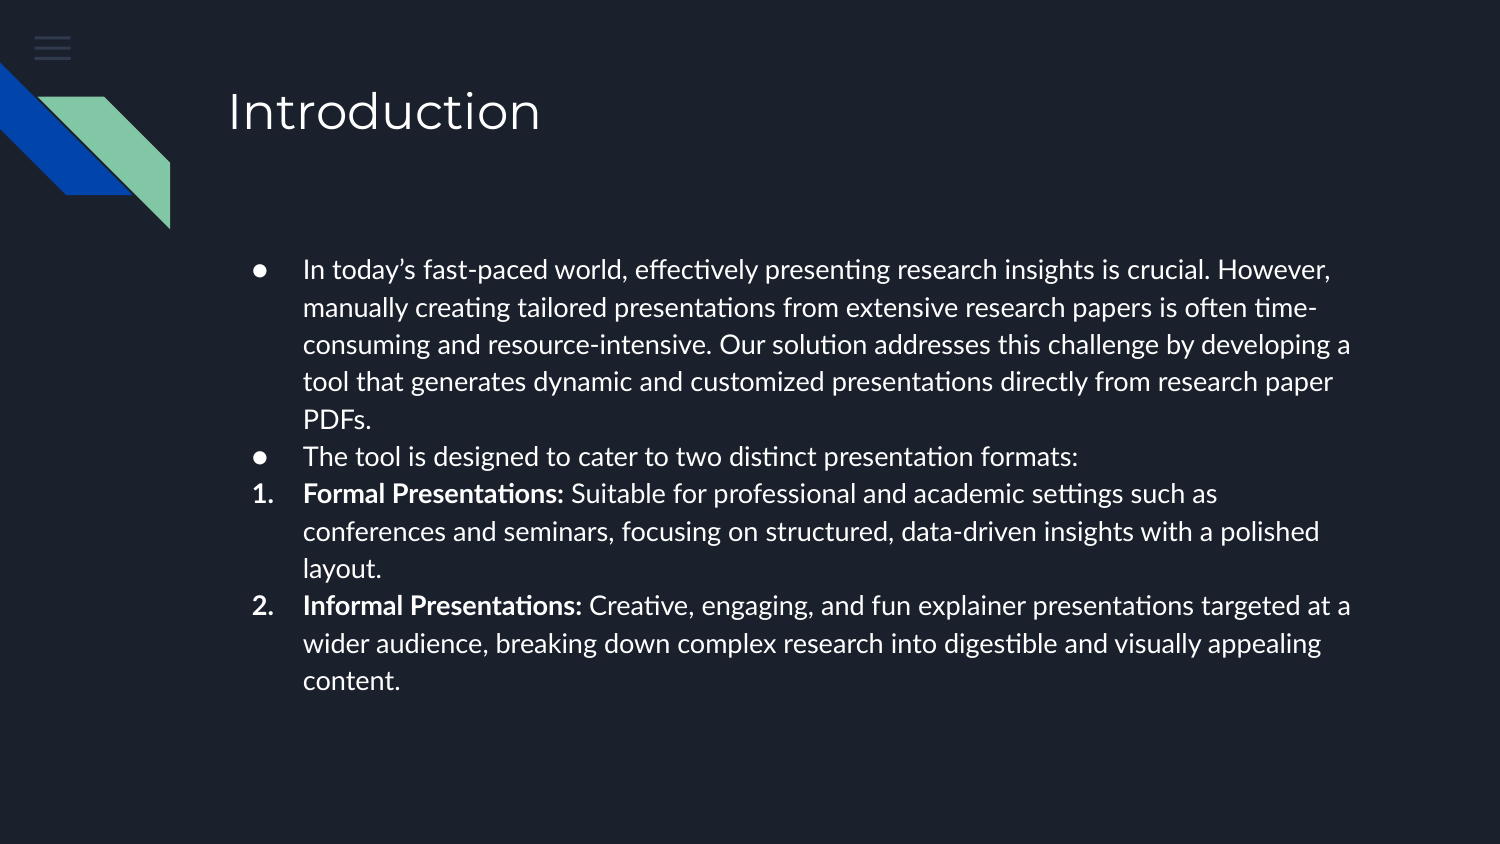

# Introduction
In today’s fast-paced world, effectively presenting research insights is crucial. However, manually creating tailored presentations from extensive research papers is often time-consuming and resource-intensive. Our solution addresses this challenge by developing a tool that generates dynamic and customized presentations directly from research paper PDFs.
The tool is designed to cater to two distinct presentation formats:
Formal Presentations: Suitable for professional and academic settings such as conferences and seminars, focusing on structured, data-driven insights with a polished layout.
Informal Presentations: Creative, engaging, and fun explainer presentations targeted at a wider audience, breaking down complex research into digestible and visually appealing content.